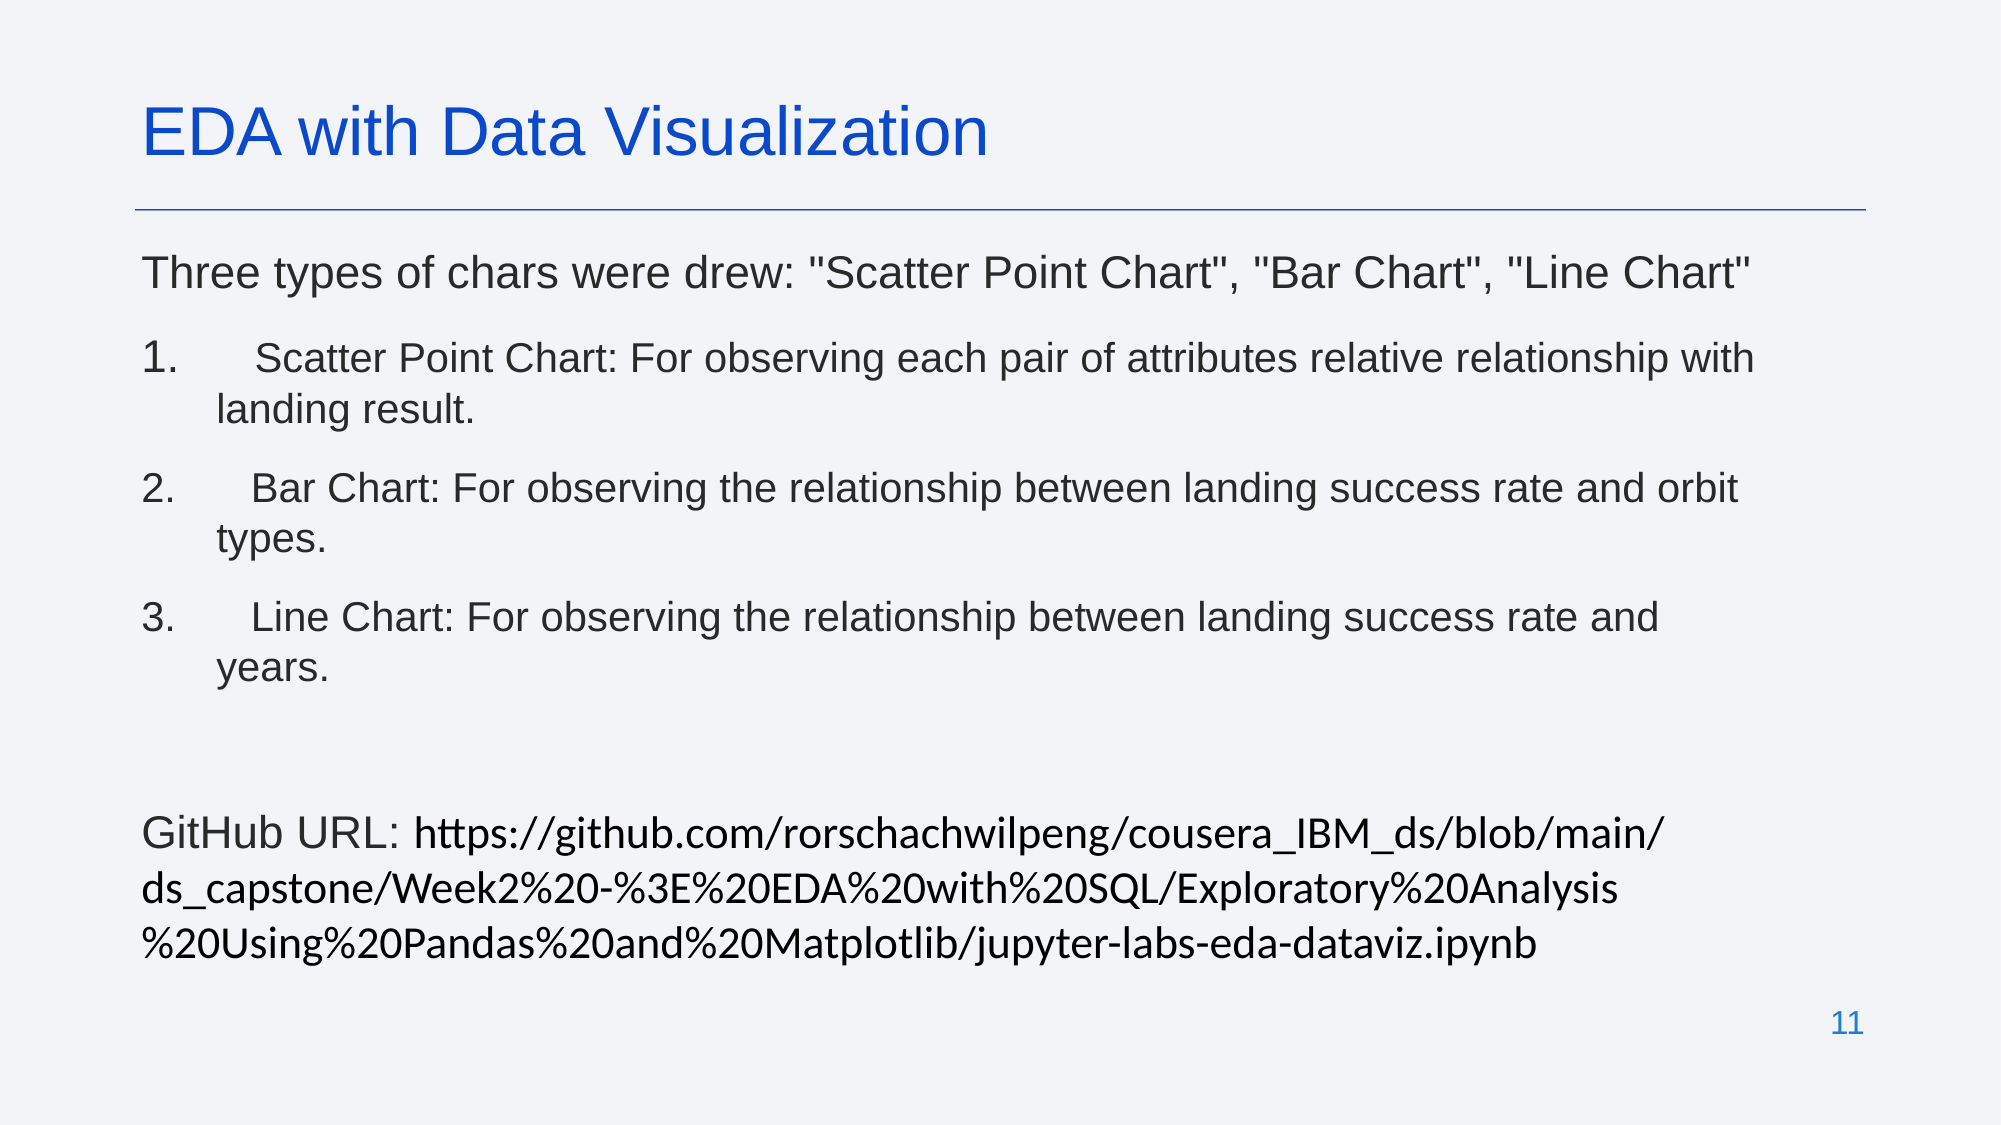

EDA with Data Visualization
Three types of chars were drew: "Scatter Point Chart", "Bar Chart", "Line Chart"
   Scatter Point Chart: For observing each pair of attributes relative relationship with landing result.
   Bar Chart: For observing the relationship between landing success rate and orbit types.
   Line Chart: For observing the relationship between landing success rate and years.

GitHub URL: https://github.com/rorschachwilpeng/cousera_IBM_ds/blob/main/ds_capstone/Week2%20-%3E%20EDA%20with%20SQL/Exploratory%20Analysis%20Using%20Pandas%20and%20Matplotlib/jupyter-labs-eda-dataviz.ipynb

11